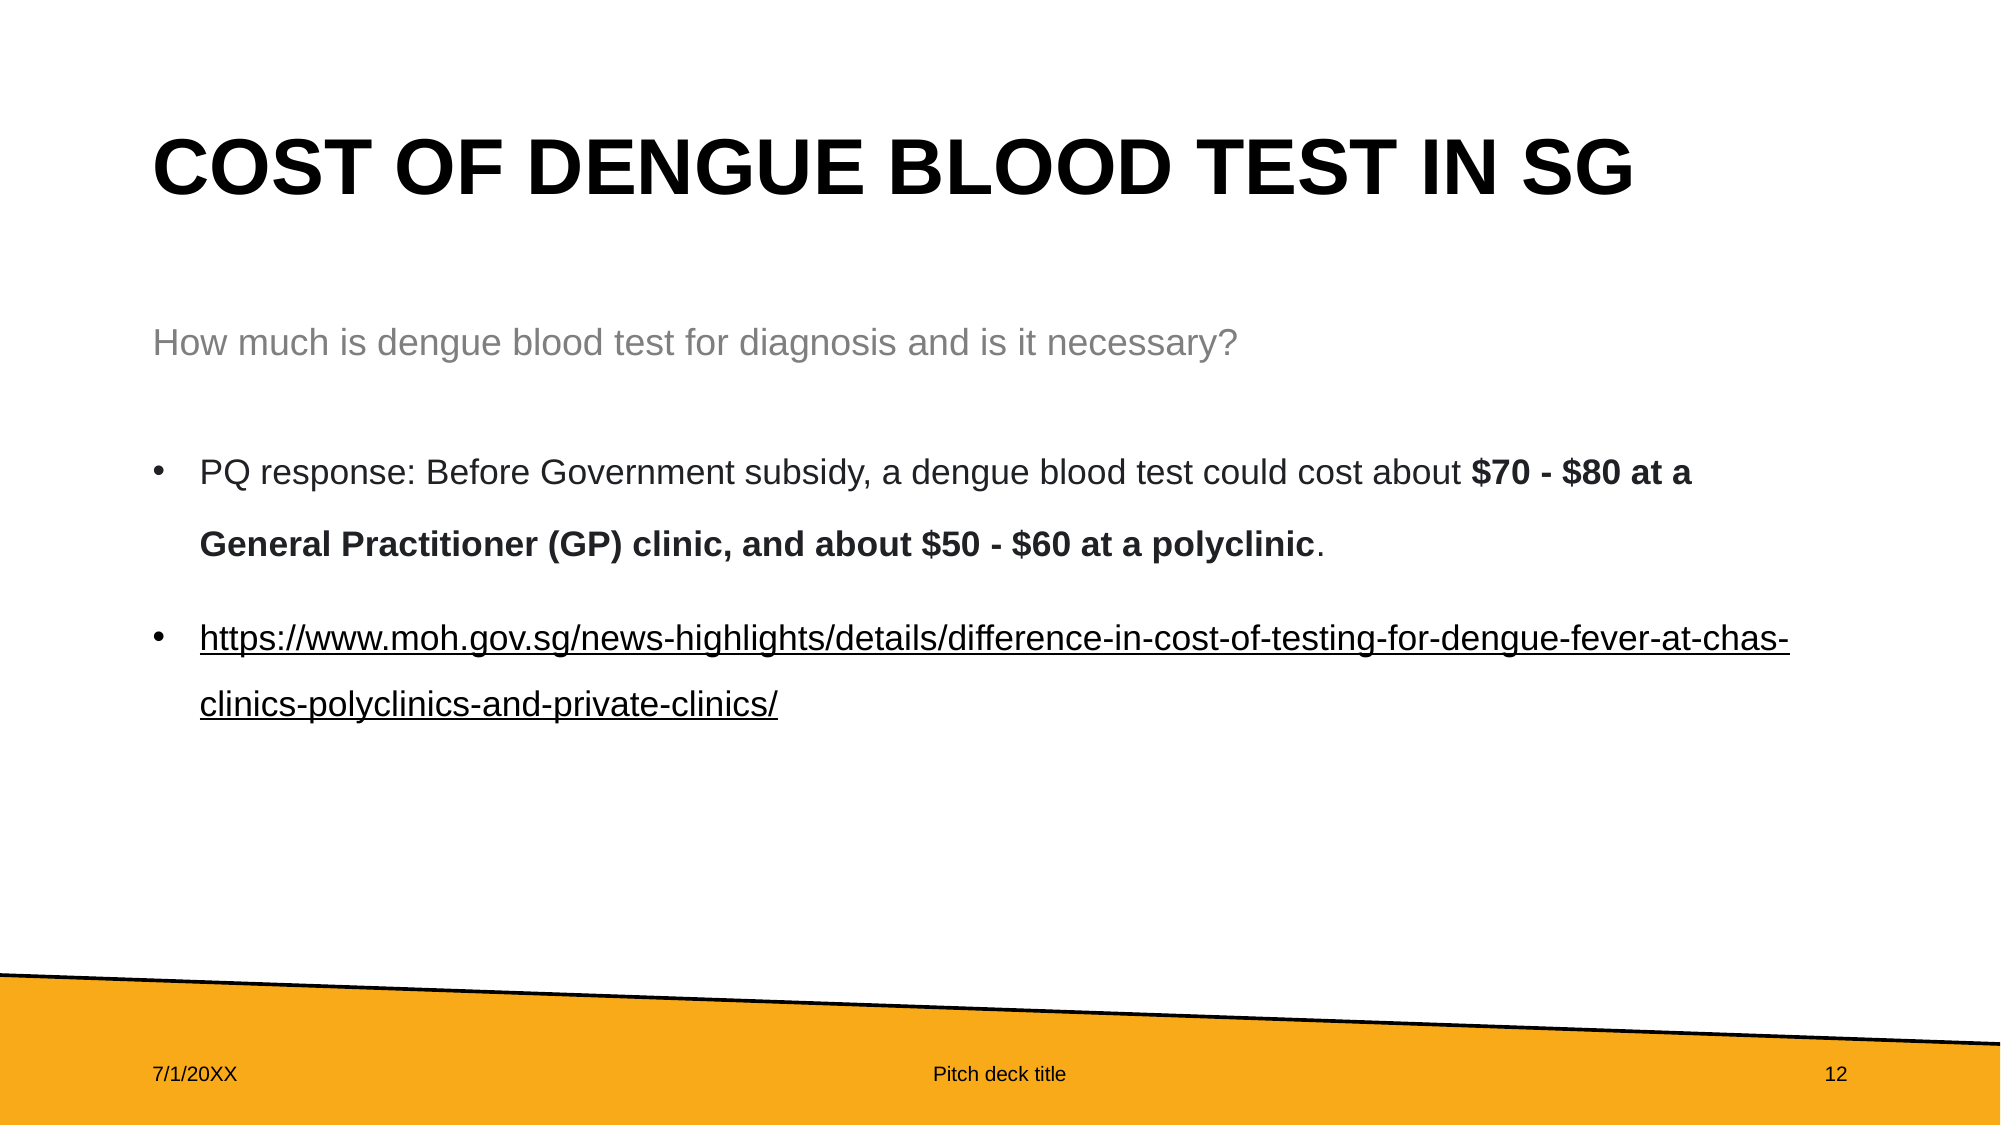

# COST OF DENGUE BLOOD TEST IN SG
How much is dengue blood test for diagnosis and is it necessary?
PQ response: Before Government subsidy, a dengue blood test could cost about $70 - $80 at a General Practitioner (GP) clinic, and about $50 - $60 at a polyclinic.
https://www.moh.gov.sg/news-highlights/details/difference-in-cost-of-testing-for-dengue-fever-at-chas-clinics-polyclinics-and-private-clinics/
7/1/20XX
Pitch deck title
12